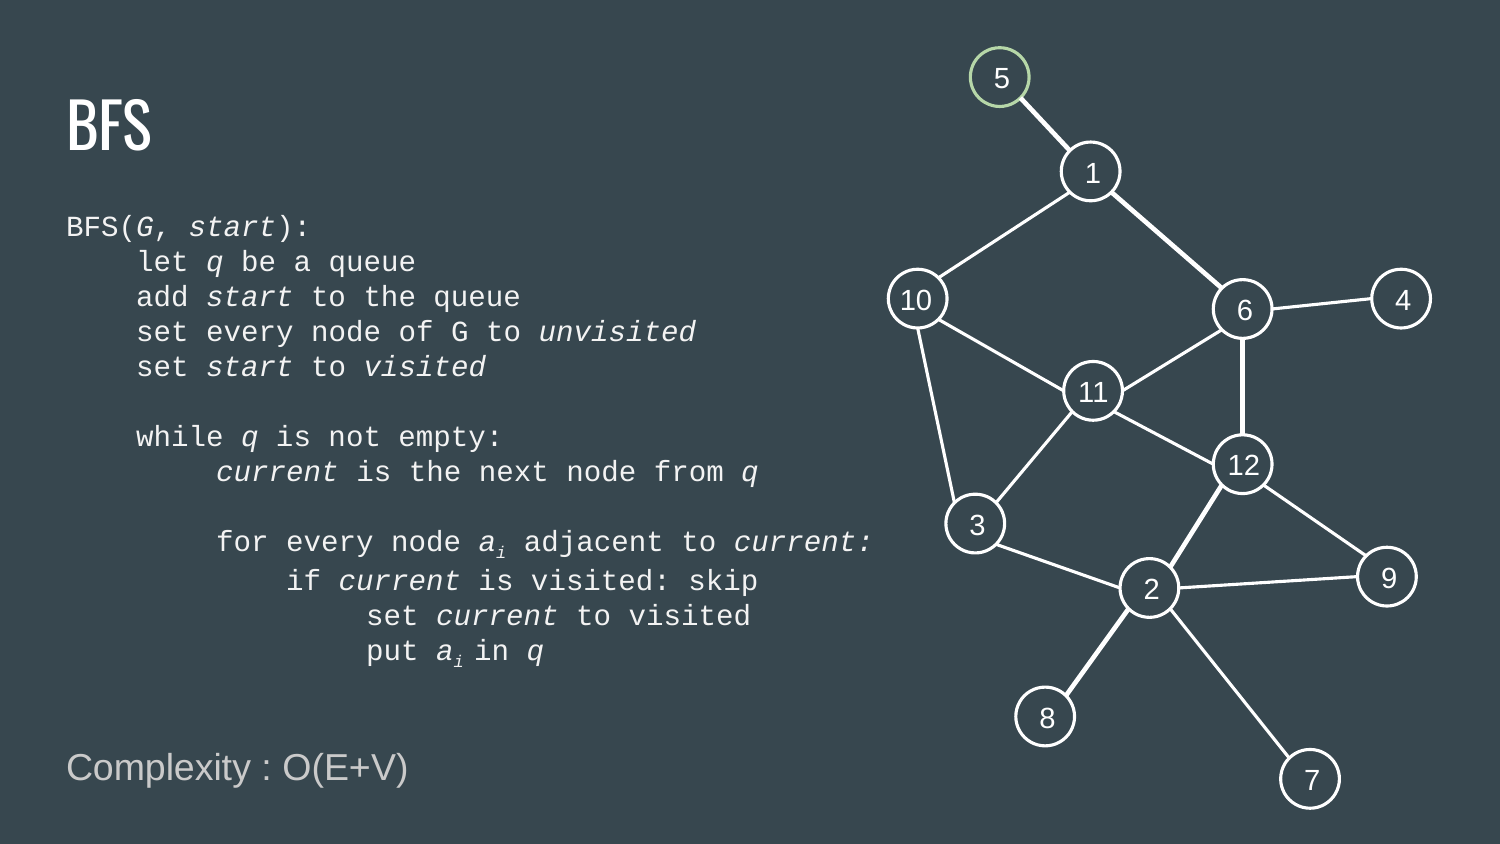

5
BFS
1
BFS(G, start):
    let q be a queue
    add start to the queue
    set every node of G to unvisited
    set start to visited

    while q is not empty:
	current is the next node from q

	for every node ai adjacent to current:
	    if current is visited: skip
		set current to visited
		put ai in q
10
4
6
11
12
3
9
2
8
Complexity : O(E+V)
7